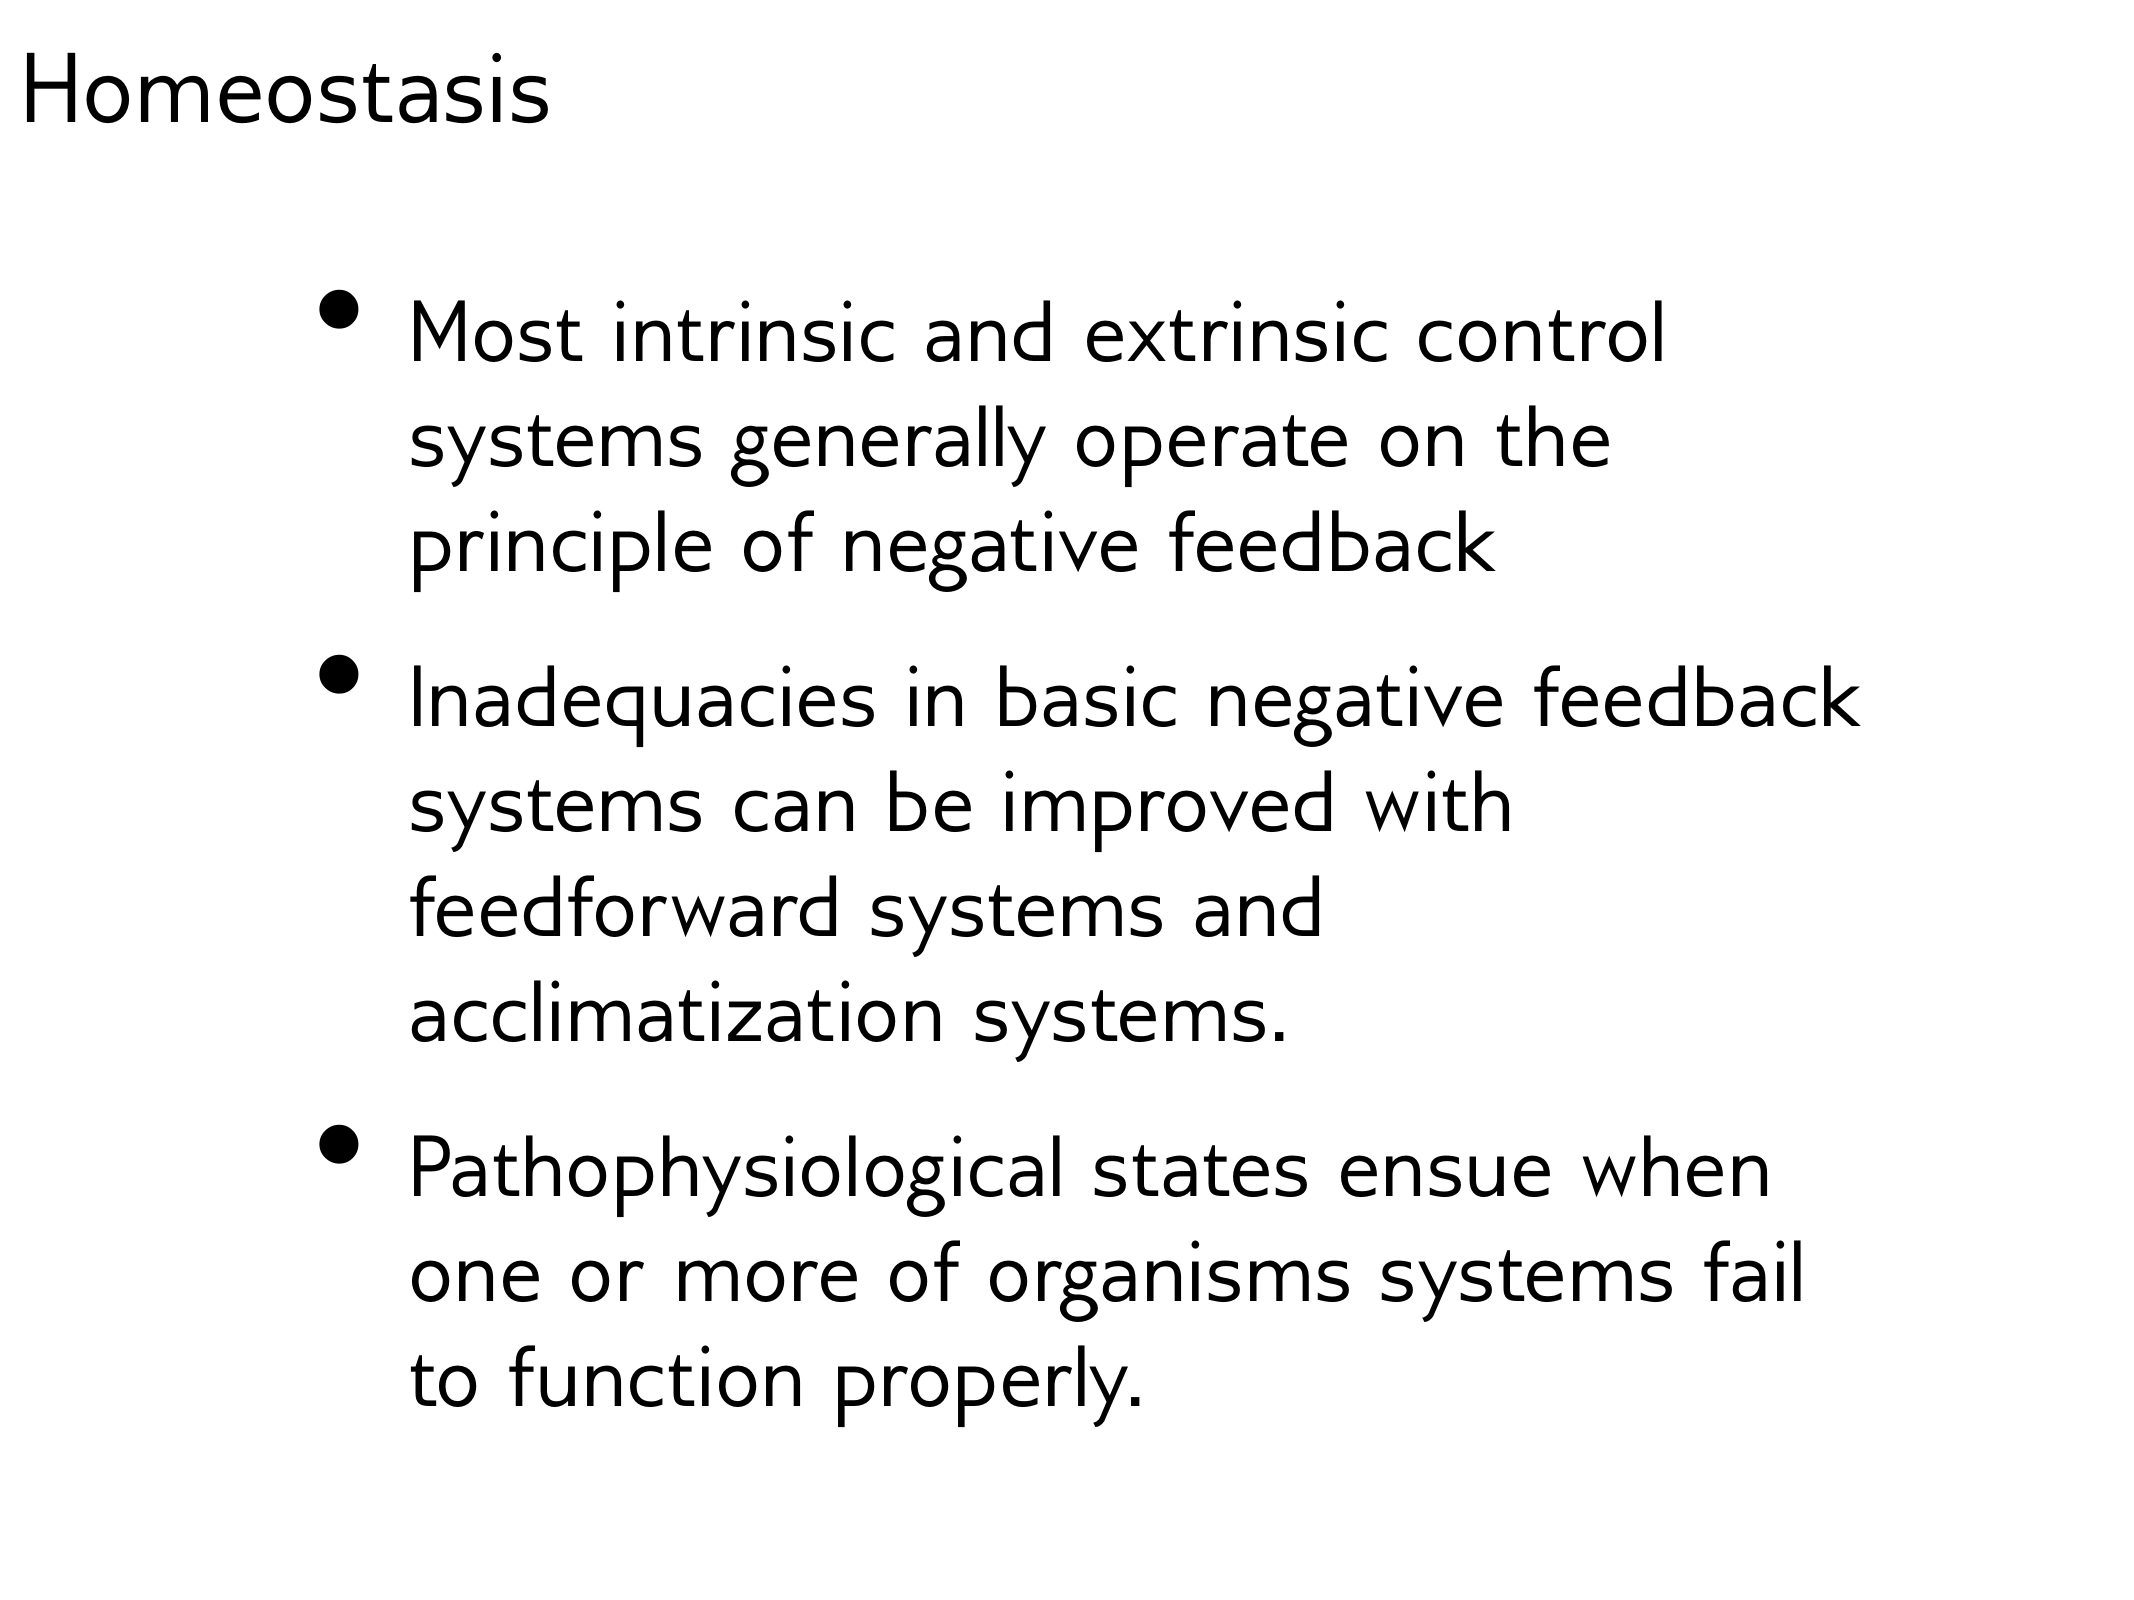

# Homeostasis
Most intrinsic and extrinsic control systems generally operate on the principle of negative feedback
Inadequacies in basic negative feedback systems can be improved with feedforward systems and acclimatization systems.
Pathophysiological states ensue when one or more of organisms systems fail to function properly.
39